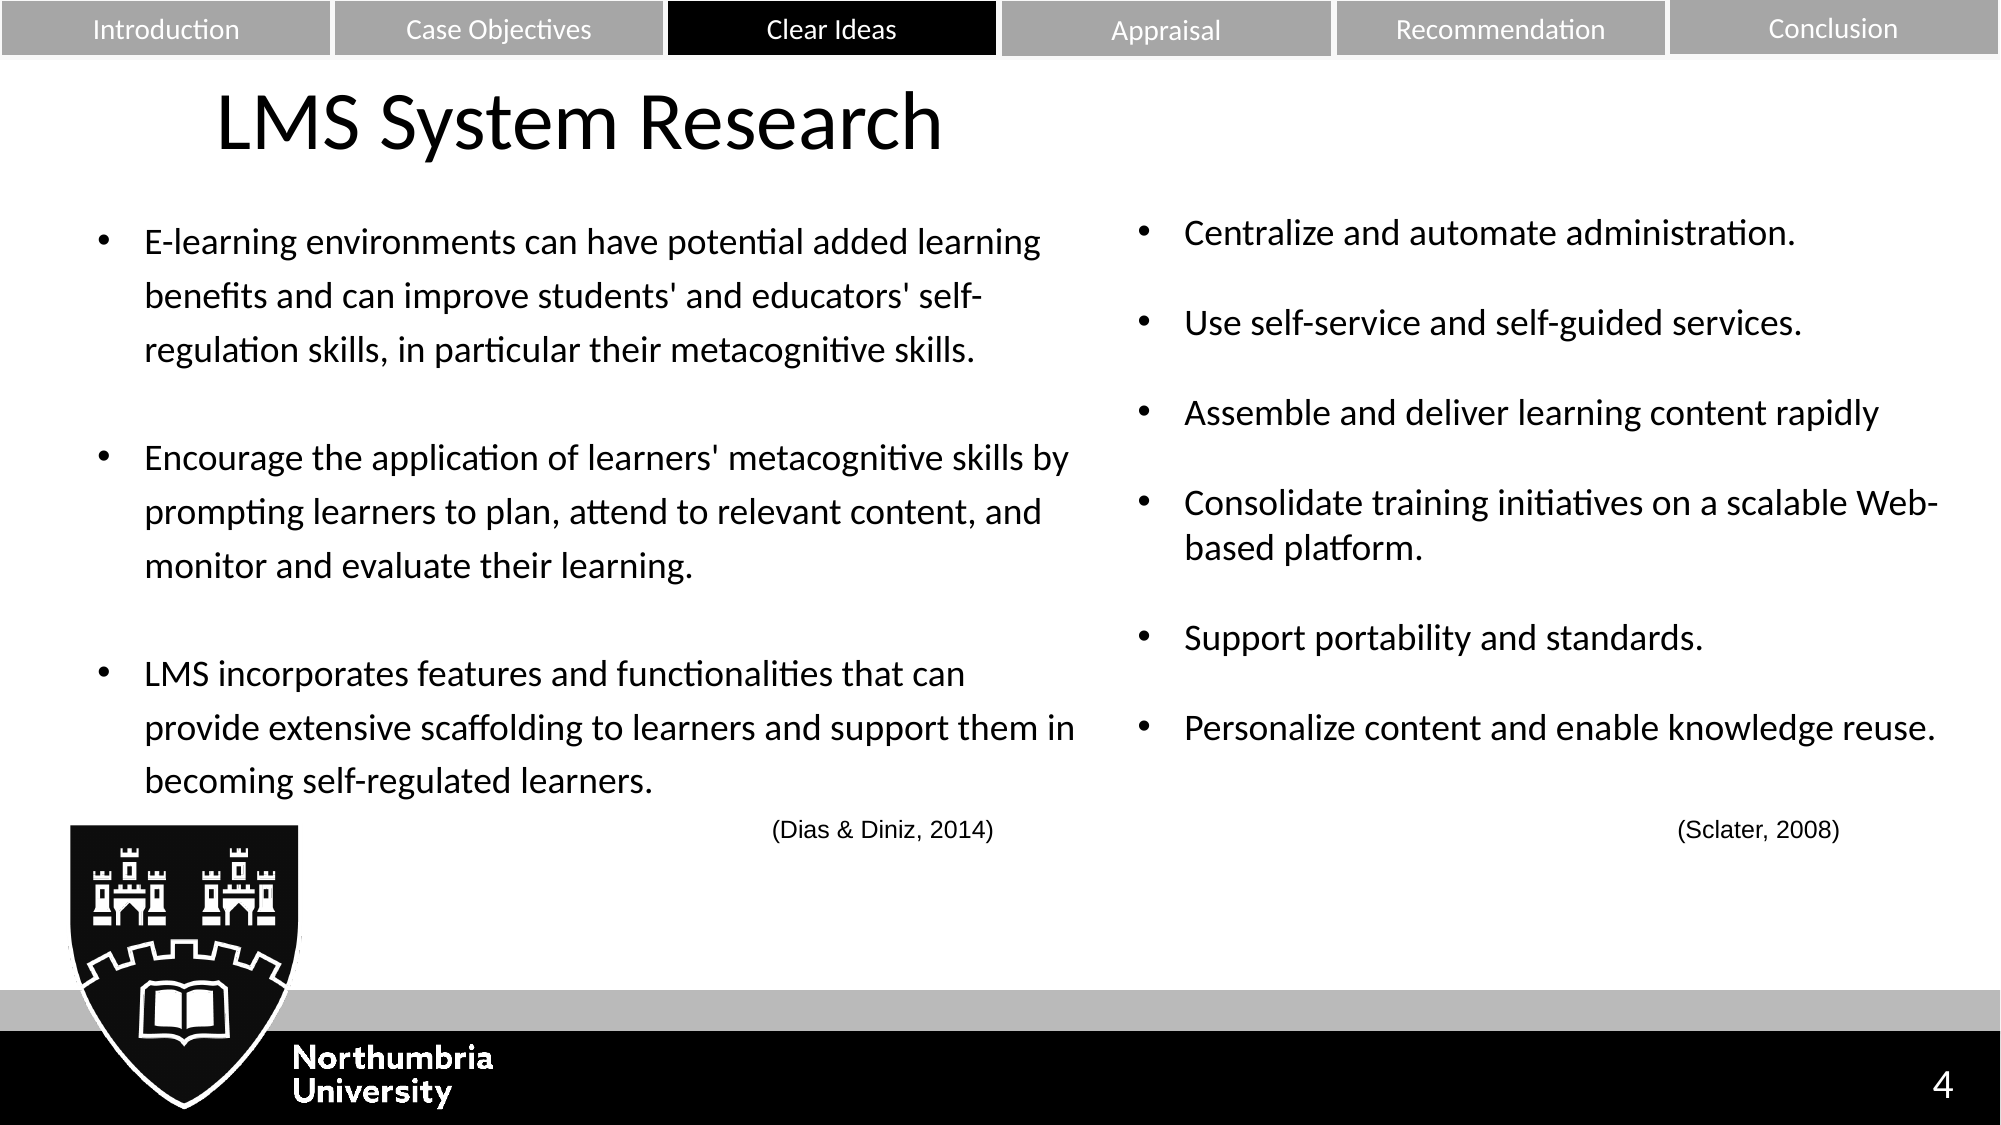

Conclusion
Clear Ideas
Recommendation
Introduction
Introduction
Introduction
Case Objectives
Case Objectives
Case Objectives
Research
Research
Conclusion
Conclusion
Recommendation
Recommendation
Appraisal
Clear Ideas
Clear Ideas
VISA Appraisal
Appraisal
LMS System Research
E-learning environments can have potential added learning benefits and can improve students' and educators' self-regulation skills, in particular their metacognitive skills.

Encourage the application of learners' metacognitive skills by prompting learners to plan, attend to relevant content, and monitor and evaluate their learning.

LMS incorporates features and functionalities that can provide extensive scaffolding to learners and support them in becoming self-regulated learners.

Centralize and automate administration.

Use self-service and self-guided services.

Assemble and deliver learning content rapidly

Consolidate training initiatives on a scalable Web-based platform.

Support portability and standards.

Personalize content and enable knowledge reuse.

(Sclater, 2008)
(Dias & Diniz, 2014)
4